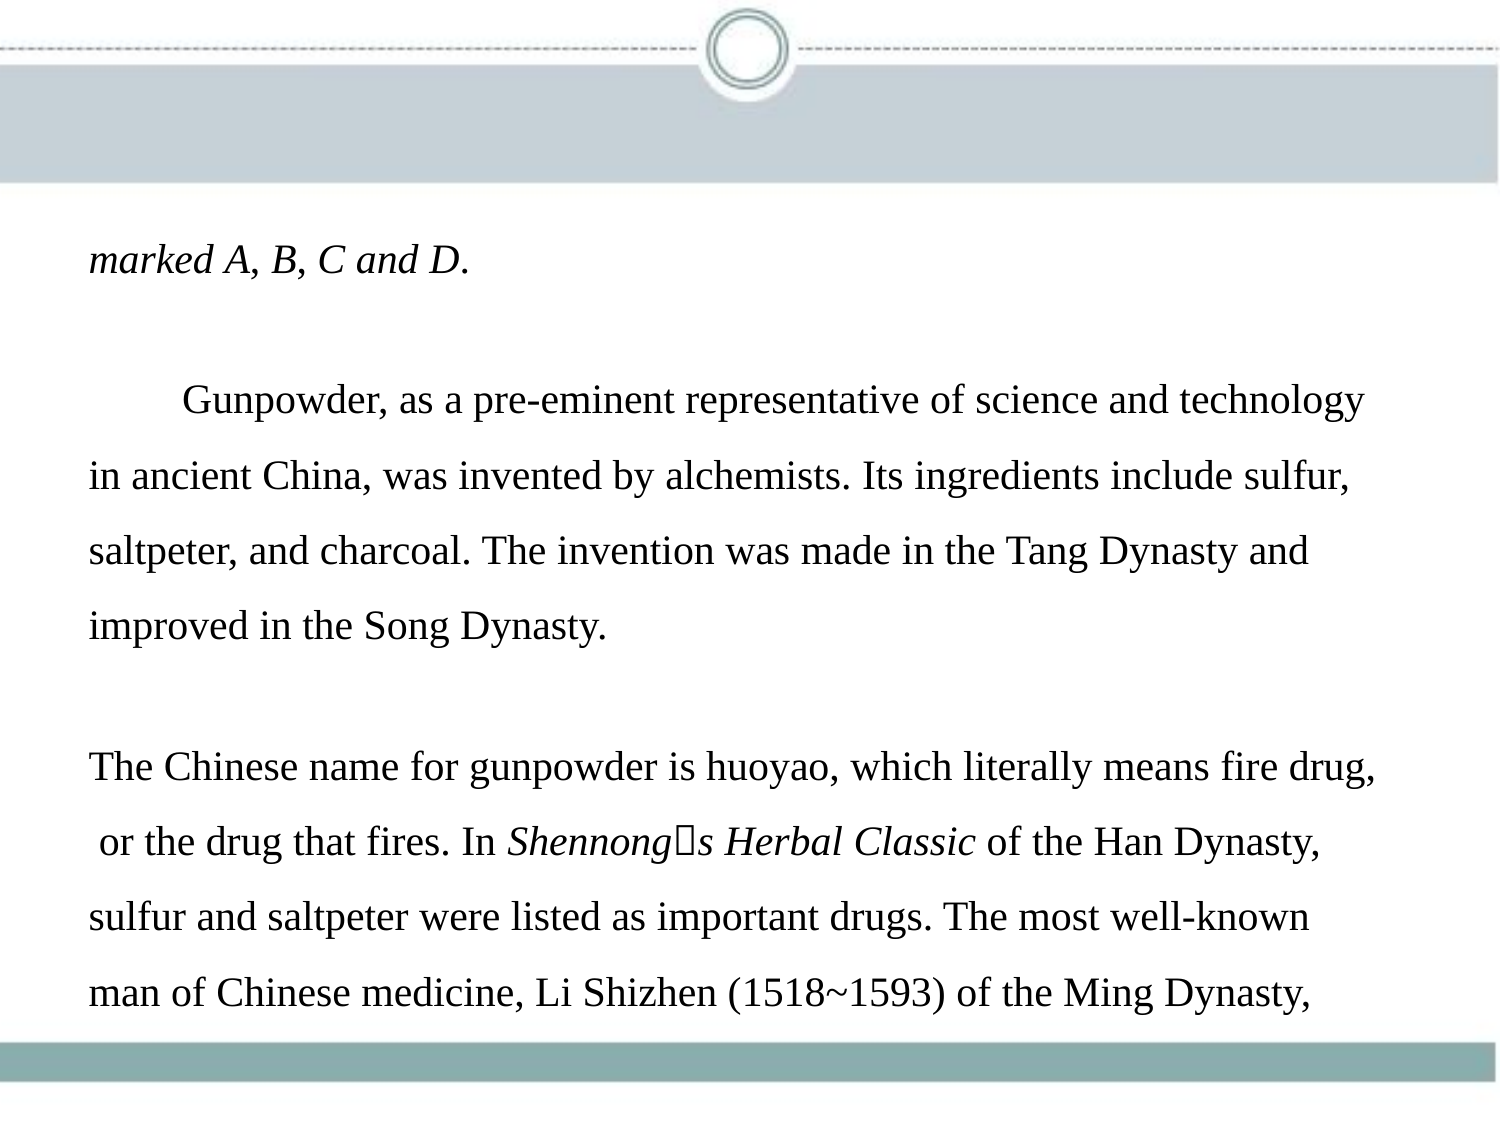

marked A, B, C and D.
　　Gunpowder, as a pre-eminent representative of science and technology
in ancient China, was invented by alchemists. Its ingredients include sulfur,
saltpeter, and charcoal. The invention was made in the Tang Dynasty and
improved in the Song Dynasty.
The Chinese name for gunpowder is huoyao, which literally means fire drug,
 or the drug that fires. In Shennong􀆳s Herbal Classic of the Han Dynasty,
sulfur and saltpeter were listed as important drugs. The most well-known
man of Chinese medicine, Li Shizhen (1518~1593) of the Ming Dynasty,